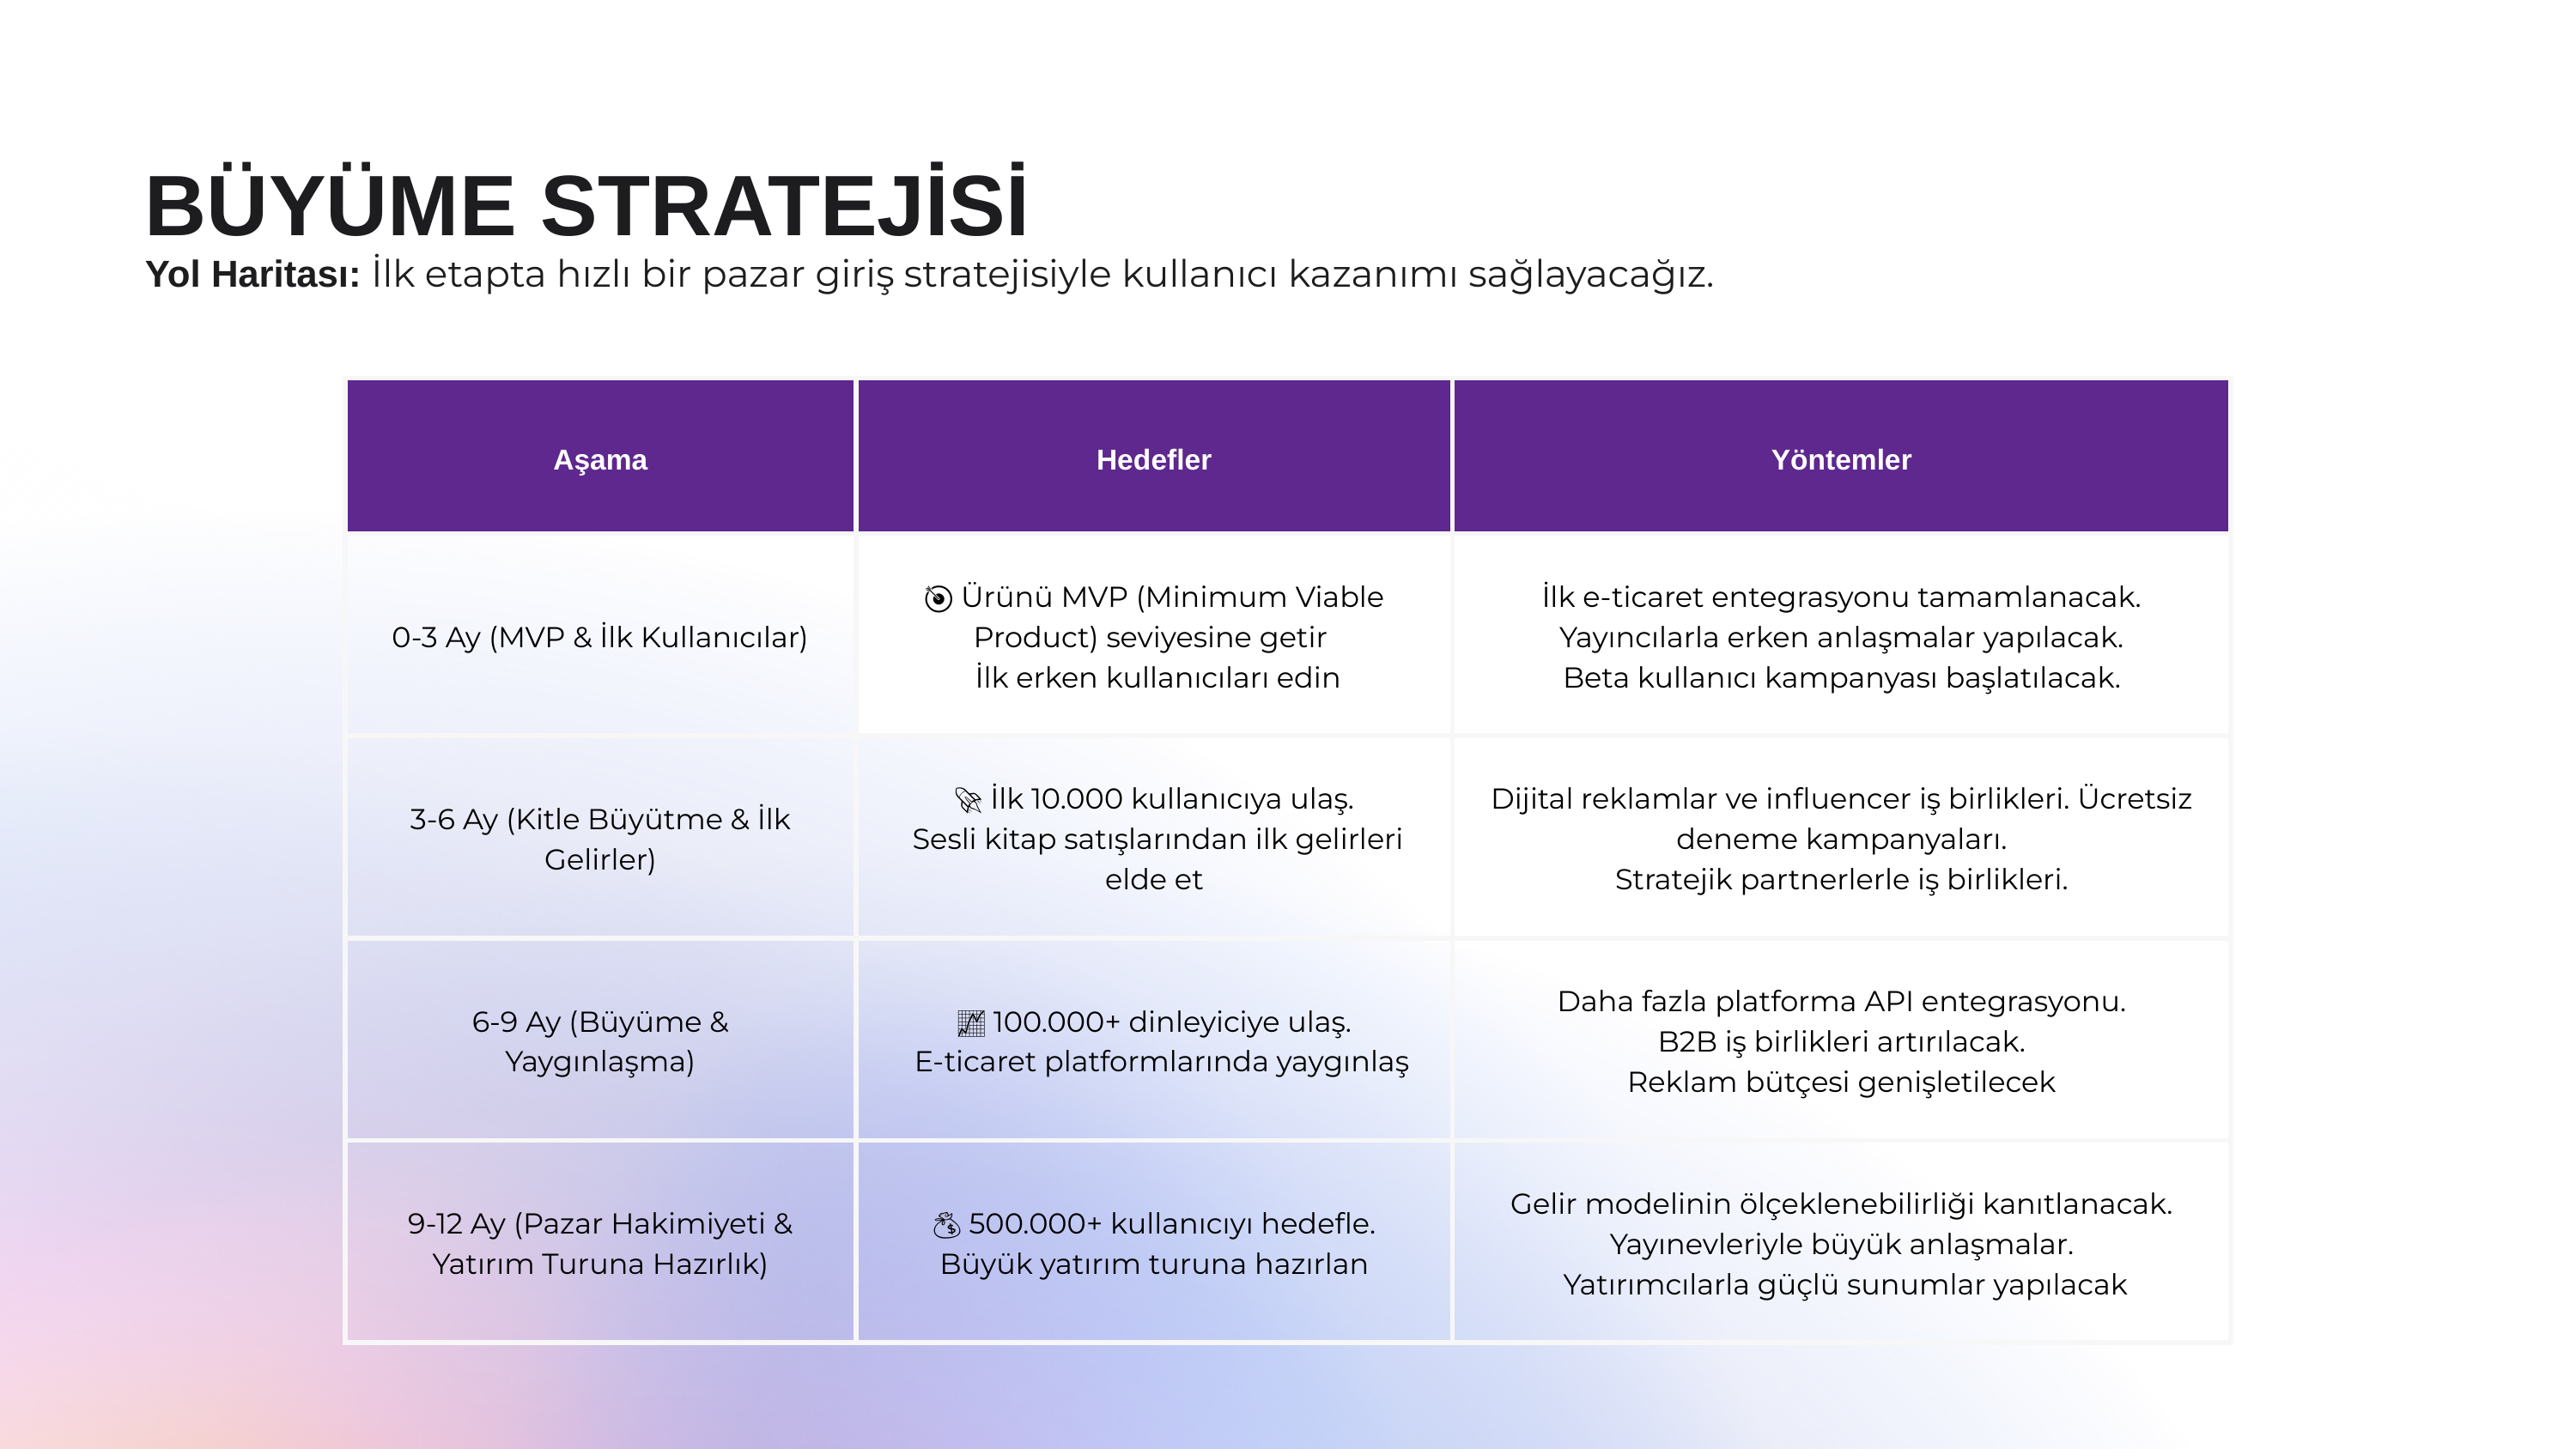

BÜYÜME STRATEJİSİ
Yol Haritası: İlk etapta hızlı bir pazar giriş stratejisiyle kullanıcı kazanımı sağlayacağız.
| Aşama | Hedefler | Yöntemler |
| --- | --- | --- |
| 0-3 Ay (MVP & İlk Kullanıcılar) | 🎯 Ürünü MVP (Minimum Viable Product) seviyesine getir İlk erken kullanıcıları edin | İlk e-ticaret entegrasyonu tamamlanacak. Yayıncılarla erken anlaşmalar yapılacak. Beta kullanıcı kampanyası başlatılacak. |
| 3-6 Ay (Kitle Büyütme & İlk Gelirler) | 🚀 İlk 10.000 kullanıcıya ulaş. Sesli kitap satışlarından ilk gelirleri elde et | Dijital reklamlar ve influencer iş birlikleri. Ücretsiz deneme kampanyaları. Stratejik partnerlerle iş birlikleri. |
| 6-9 Ay (Büyüme & Yaygınlaşma) | 📈 100.000+ dinleyiciye ulaş. E-ticaret platformlarında yaygınlaş | Daha fazla platforma API entegrasyonu. B2B iş birlikleri artırılacak. Reklam bütçesi genişletilecek |
| 9-12 Ay (Pazar Hakimiyeti & Yatırım Turuna Hazırlık) | 💰 500.000+ kullanıcıyı hedefle. Büyük yatırım turuna hazırlan | Gelir modelinin ölçeklenebilirliği kanıtlanacak. Yayınevleriyle büyük anlaşmalar. Yatırımcılarla güçlü sunumlar yapılacak |